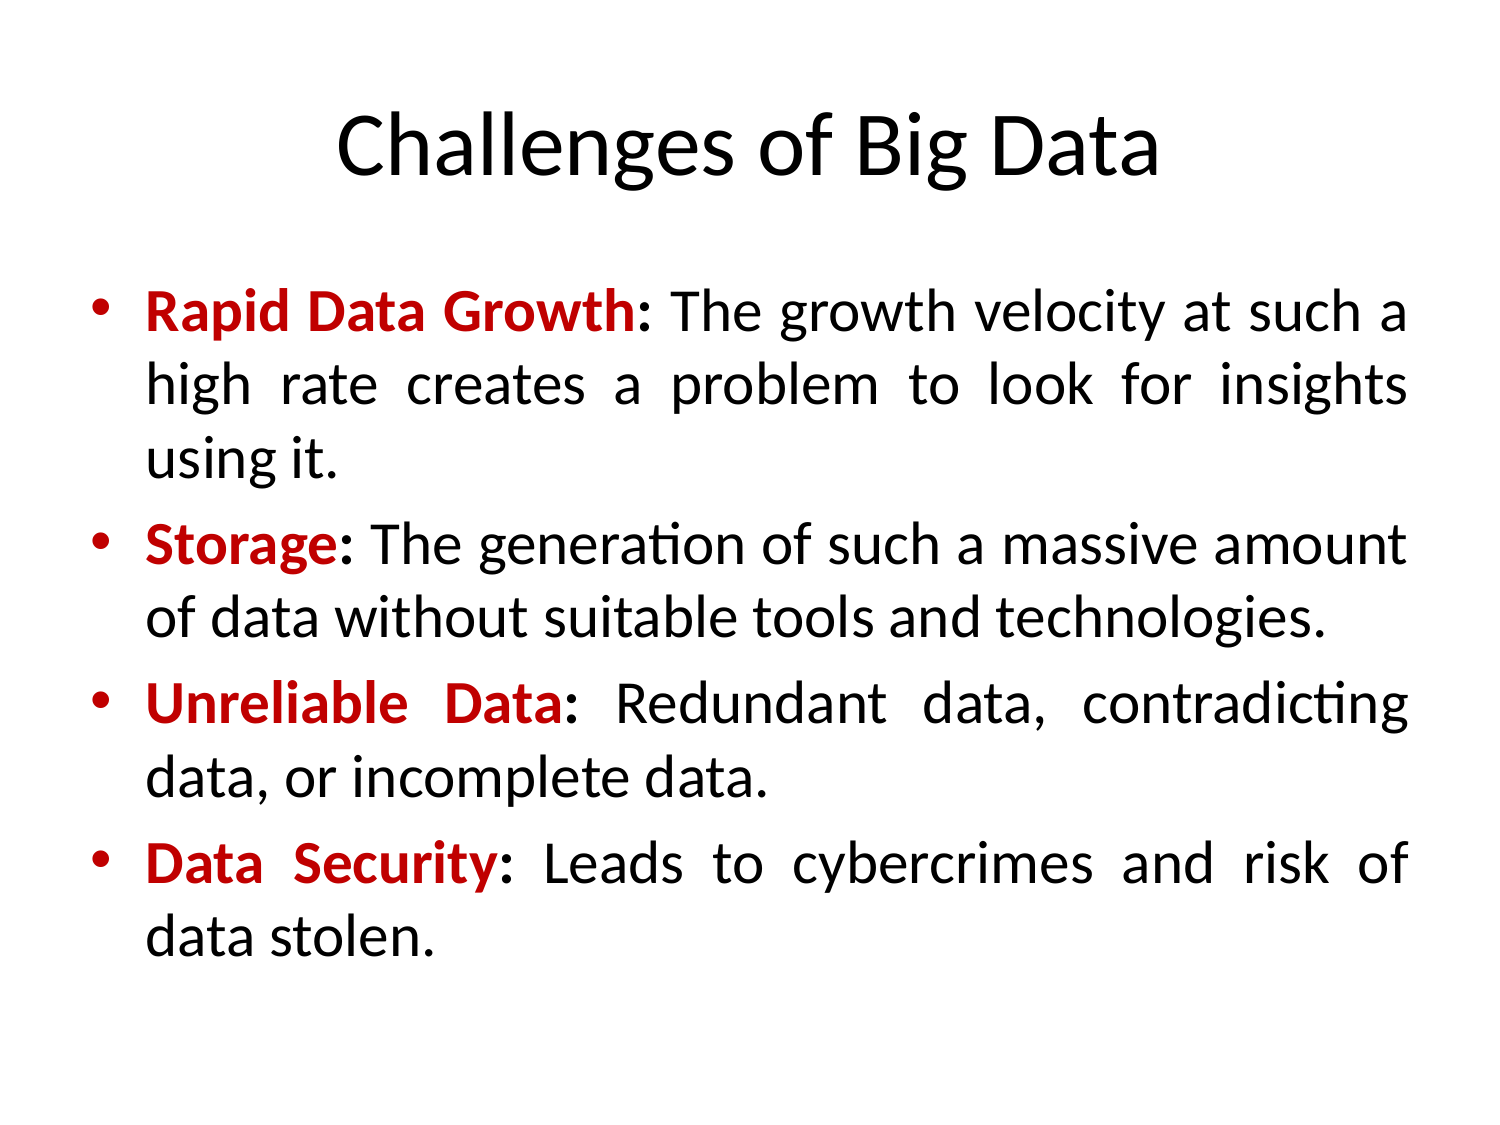

# Challenges of Big Data
Rapid Data Growth: The growth velocity at such a high rate creates a problem to look for insights using it.
Storage: The generation of such a massive amount of data without suitable tools and technologies.
Unreliable Data: Redundant data, contradicting data, or incomplete data.
Data Security: Leads to cybercrimes and risk of data stolen.